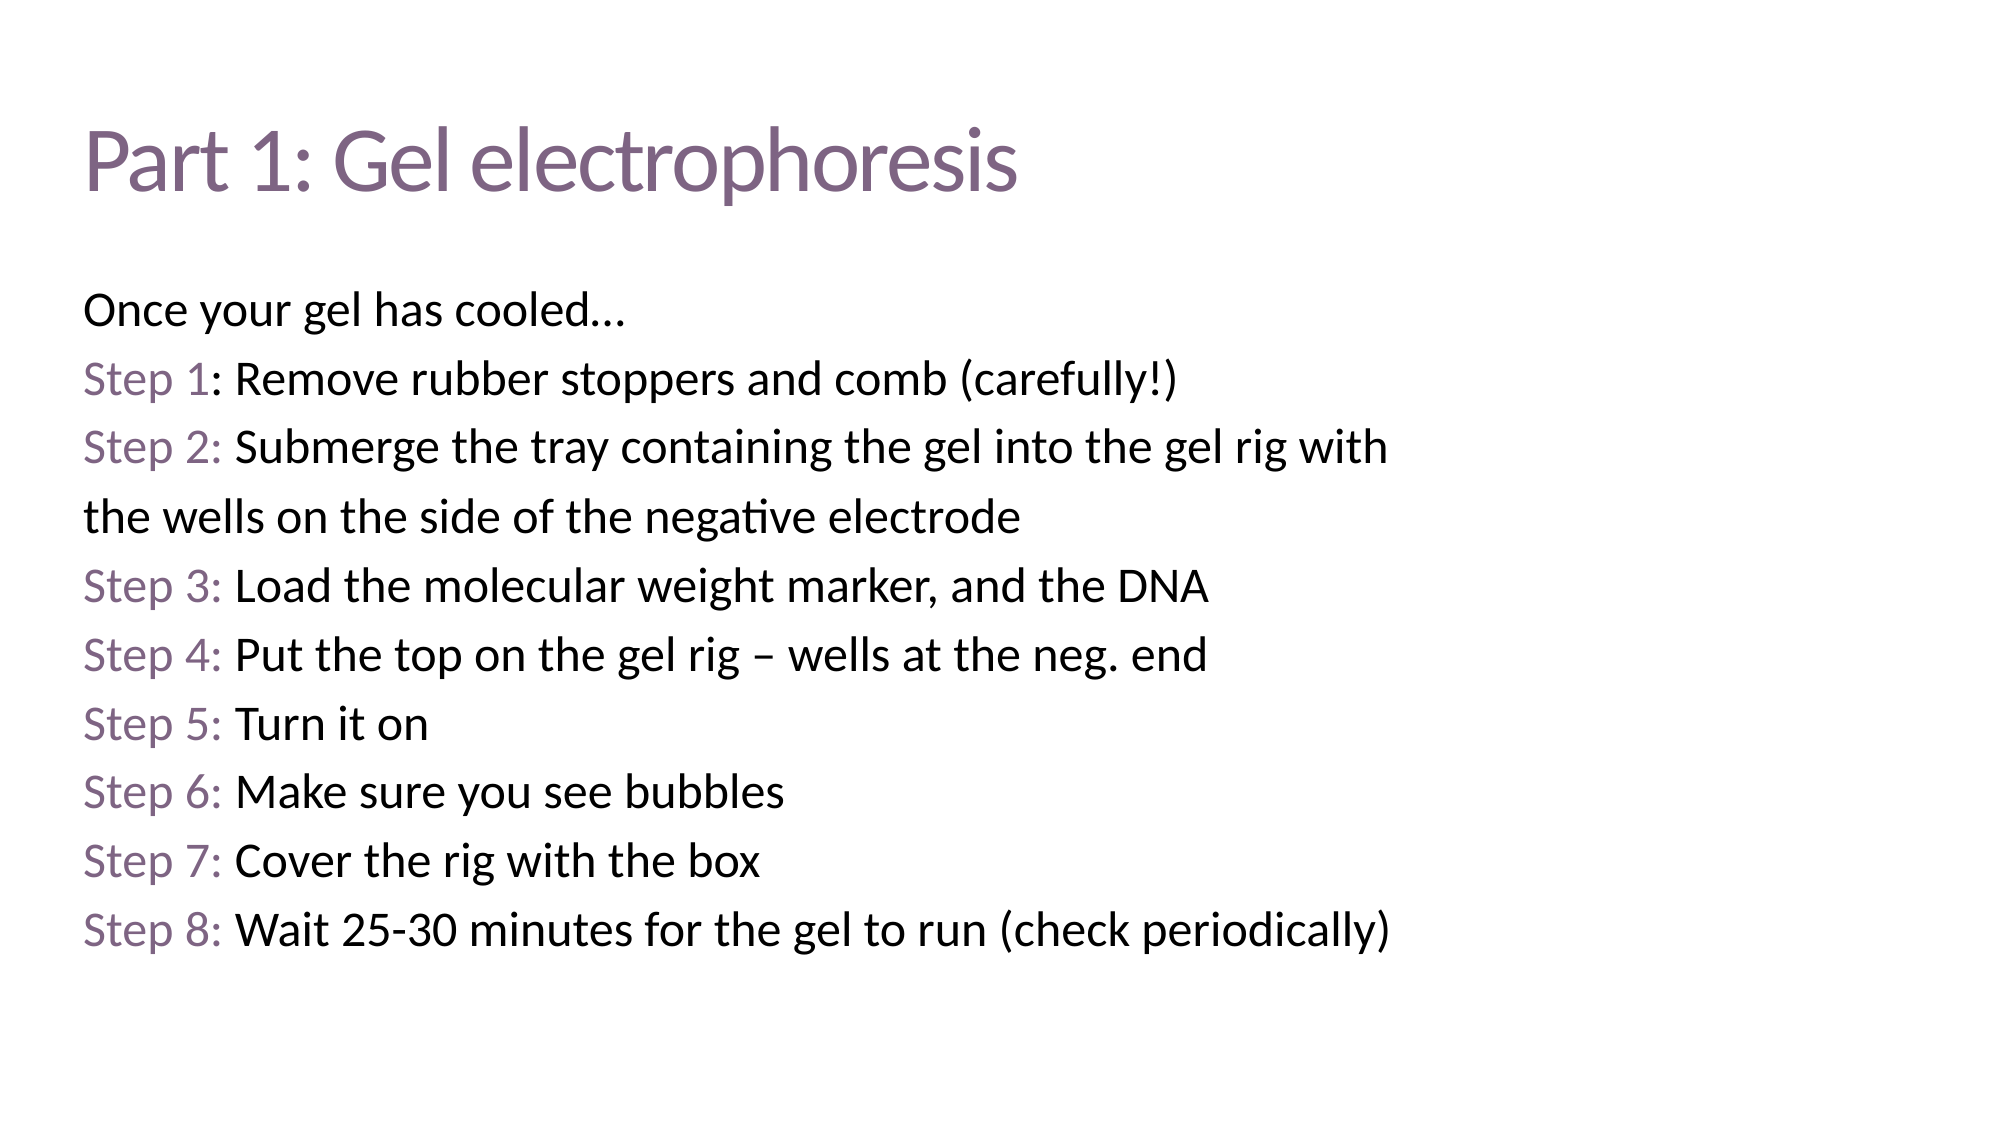

# Part 1: Gel electrophoresis
Once your gel has cooled…
Step 1: Remove rubber stoppers and comb (carefully!)
Step 2: Submerge the tray containing the gel into the gel rig with the wells on the side of the negative electrode
Step 3: Load the molecular weight marker, and the DNA
Step 4: Put the top on the gel rig – wells at the neg. end
Step 5: Turn it on
Step 6: Make sure you see bubbles
Step 7: Cover the rig with the box
Step 8: Wait 25-30 minutes for the gel to run (check periodically)